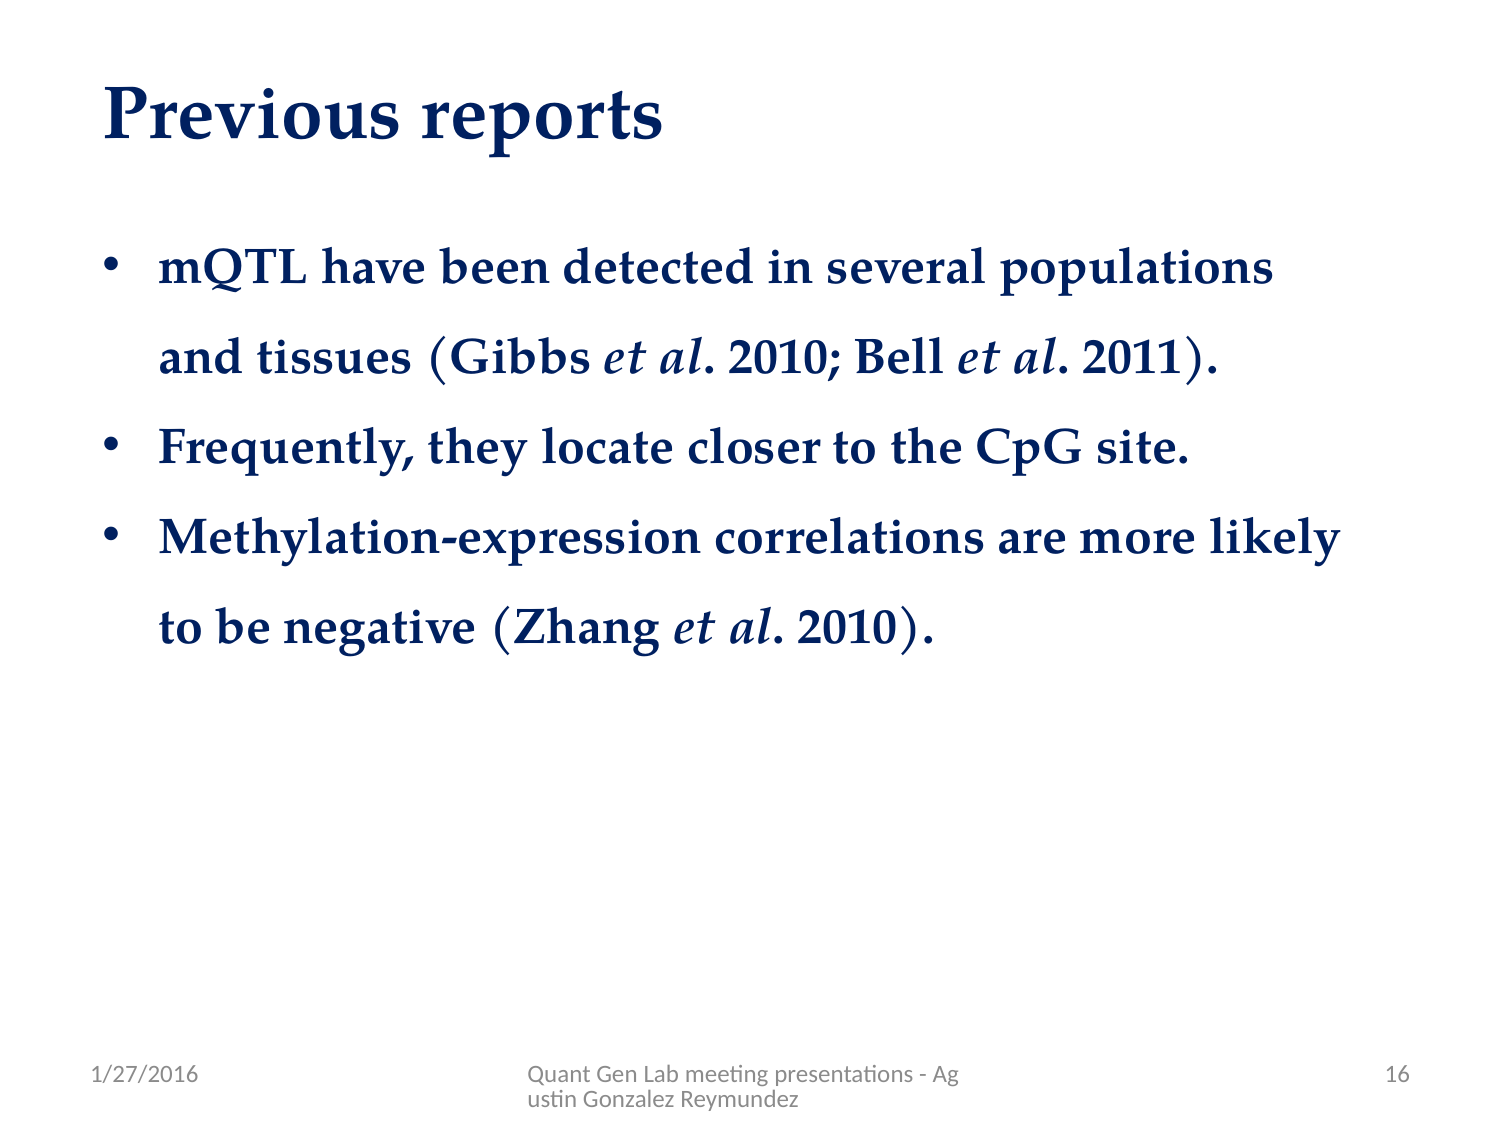

Previous reports
mQTL have been detected in several populations and tissues (Gibbs et al. 2010; Bell et al. 2011).
Frequently, they locate closer to the CpG site.
Methylation-expression correlations are more likely to be negative (Zhang et al. 2010).

1/27/2016
Quant Gen Lab meeting presentations - Agustin Gonzalez Reymundez
16